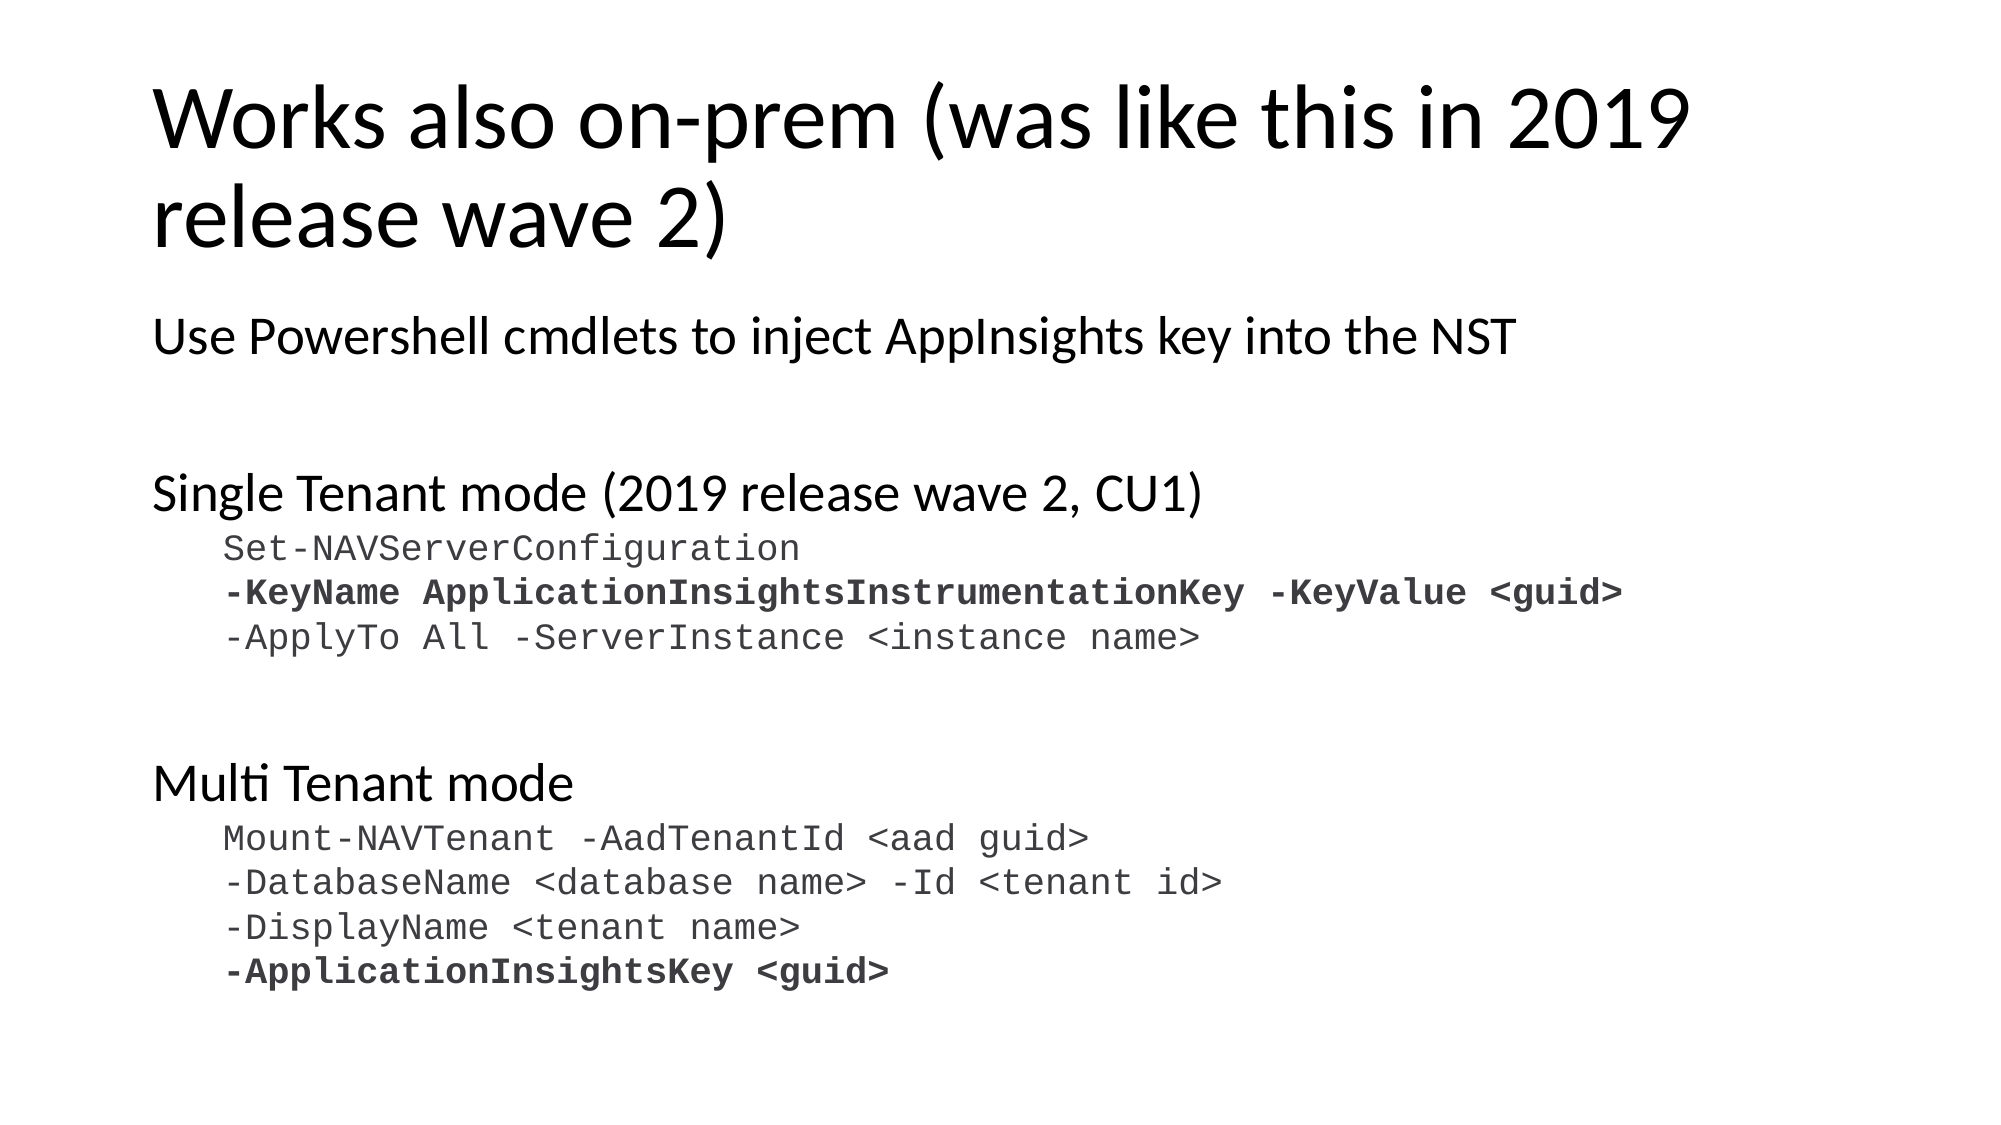

# Works also on-prem (was like this in 2019 release wave 2)
Use Powershell cmdlets to inject AppInsights key into the NST

Single Tenant mode (2019 release wave 2, CU1)
Set-NAVServerConfiguration
	-KeyName ApplicationInsightsInstrumentationKey -KeyValue <guid>
	-ApplyTo All -ServerInstance <instance name>

Multi Tenant mode
Mount-NAVTenant -AadTenantId <aad guid>
	-DatabaseName <database name> -Id <tenant id>
	-DisplayName <tenant name>
	-ApplicationInsightsKey <guid>